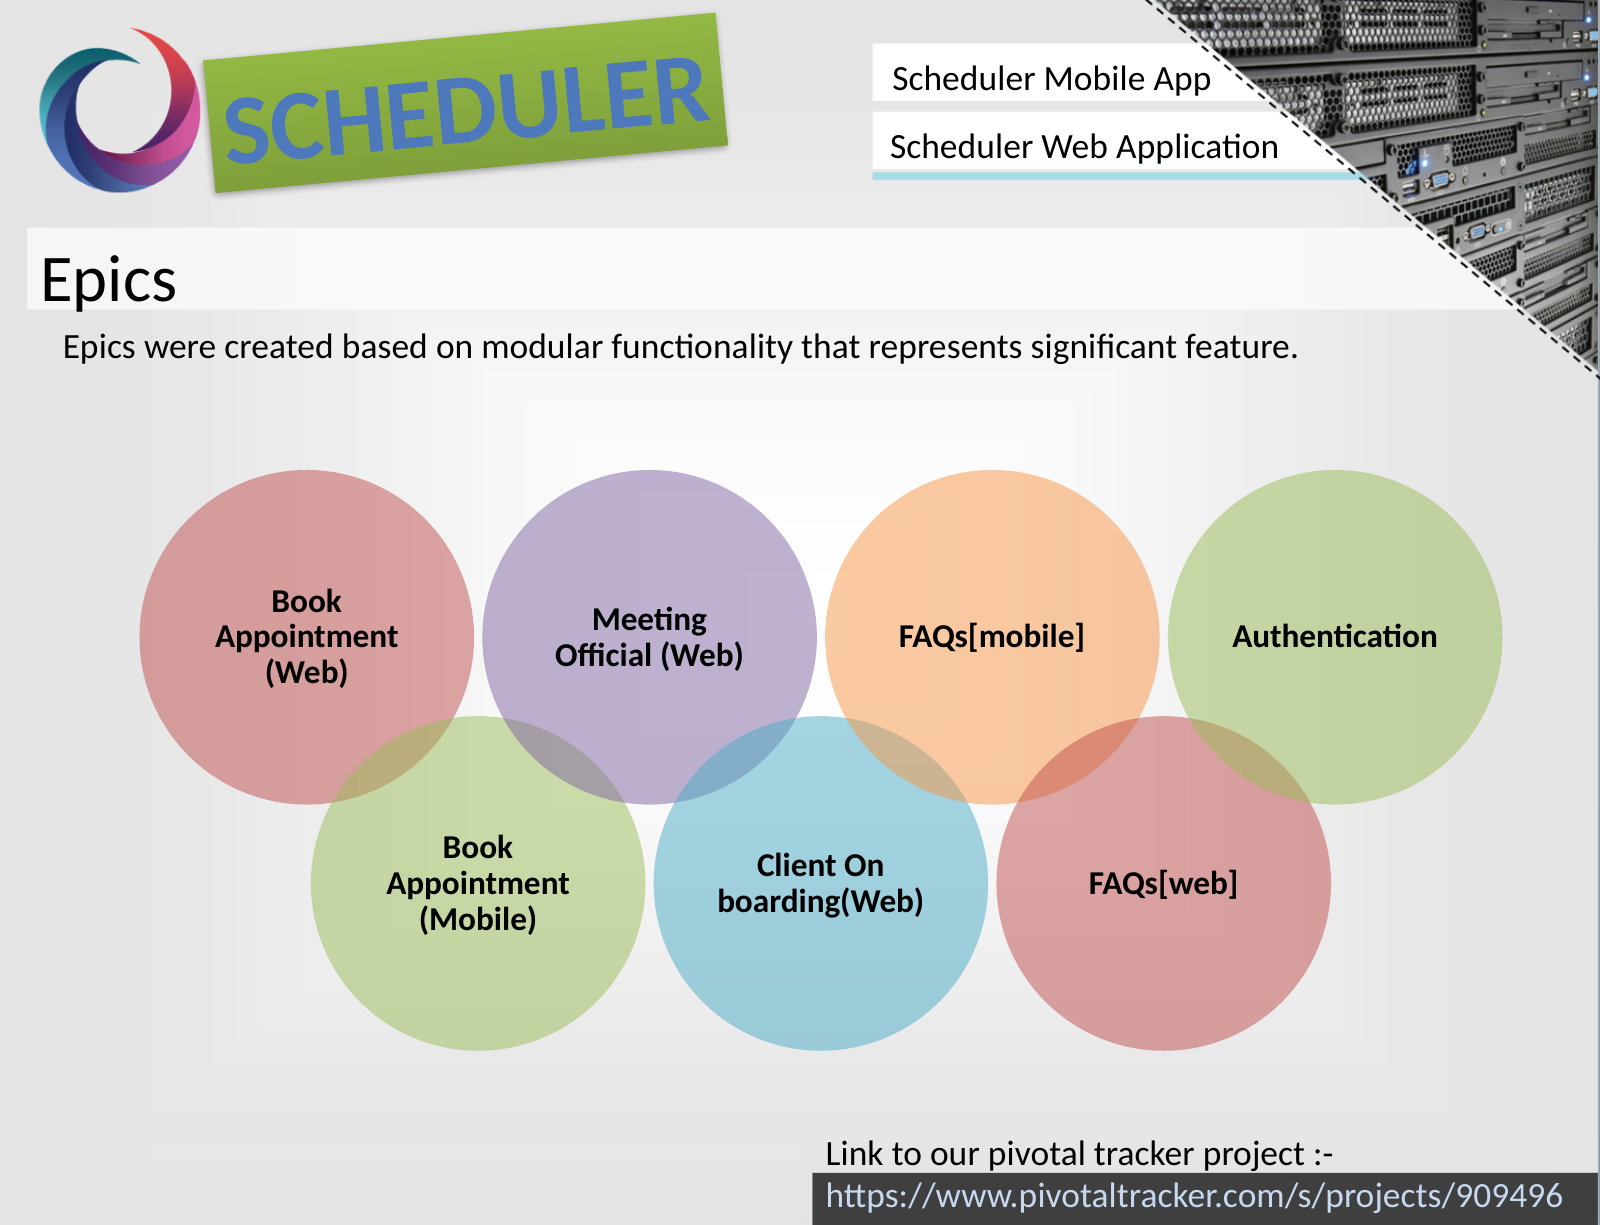

Scheduler
Scheduler Mobile App
Scheduler Web Application
Epics
Epics were created based on modular functionality that represents significant feature.
Book Appointment (Web)
Book Appointment (Mobile)
Meeting Official (Web)
Client On boarding(Web)
FAQs[mobile]
FAQs[web]
Authentication
Link to our pivotal tracker project :-
https://www.pivotaltracker.com/s/projects/909496